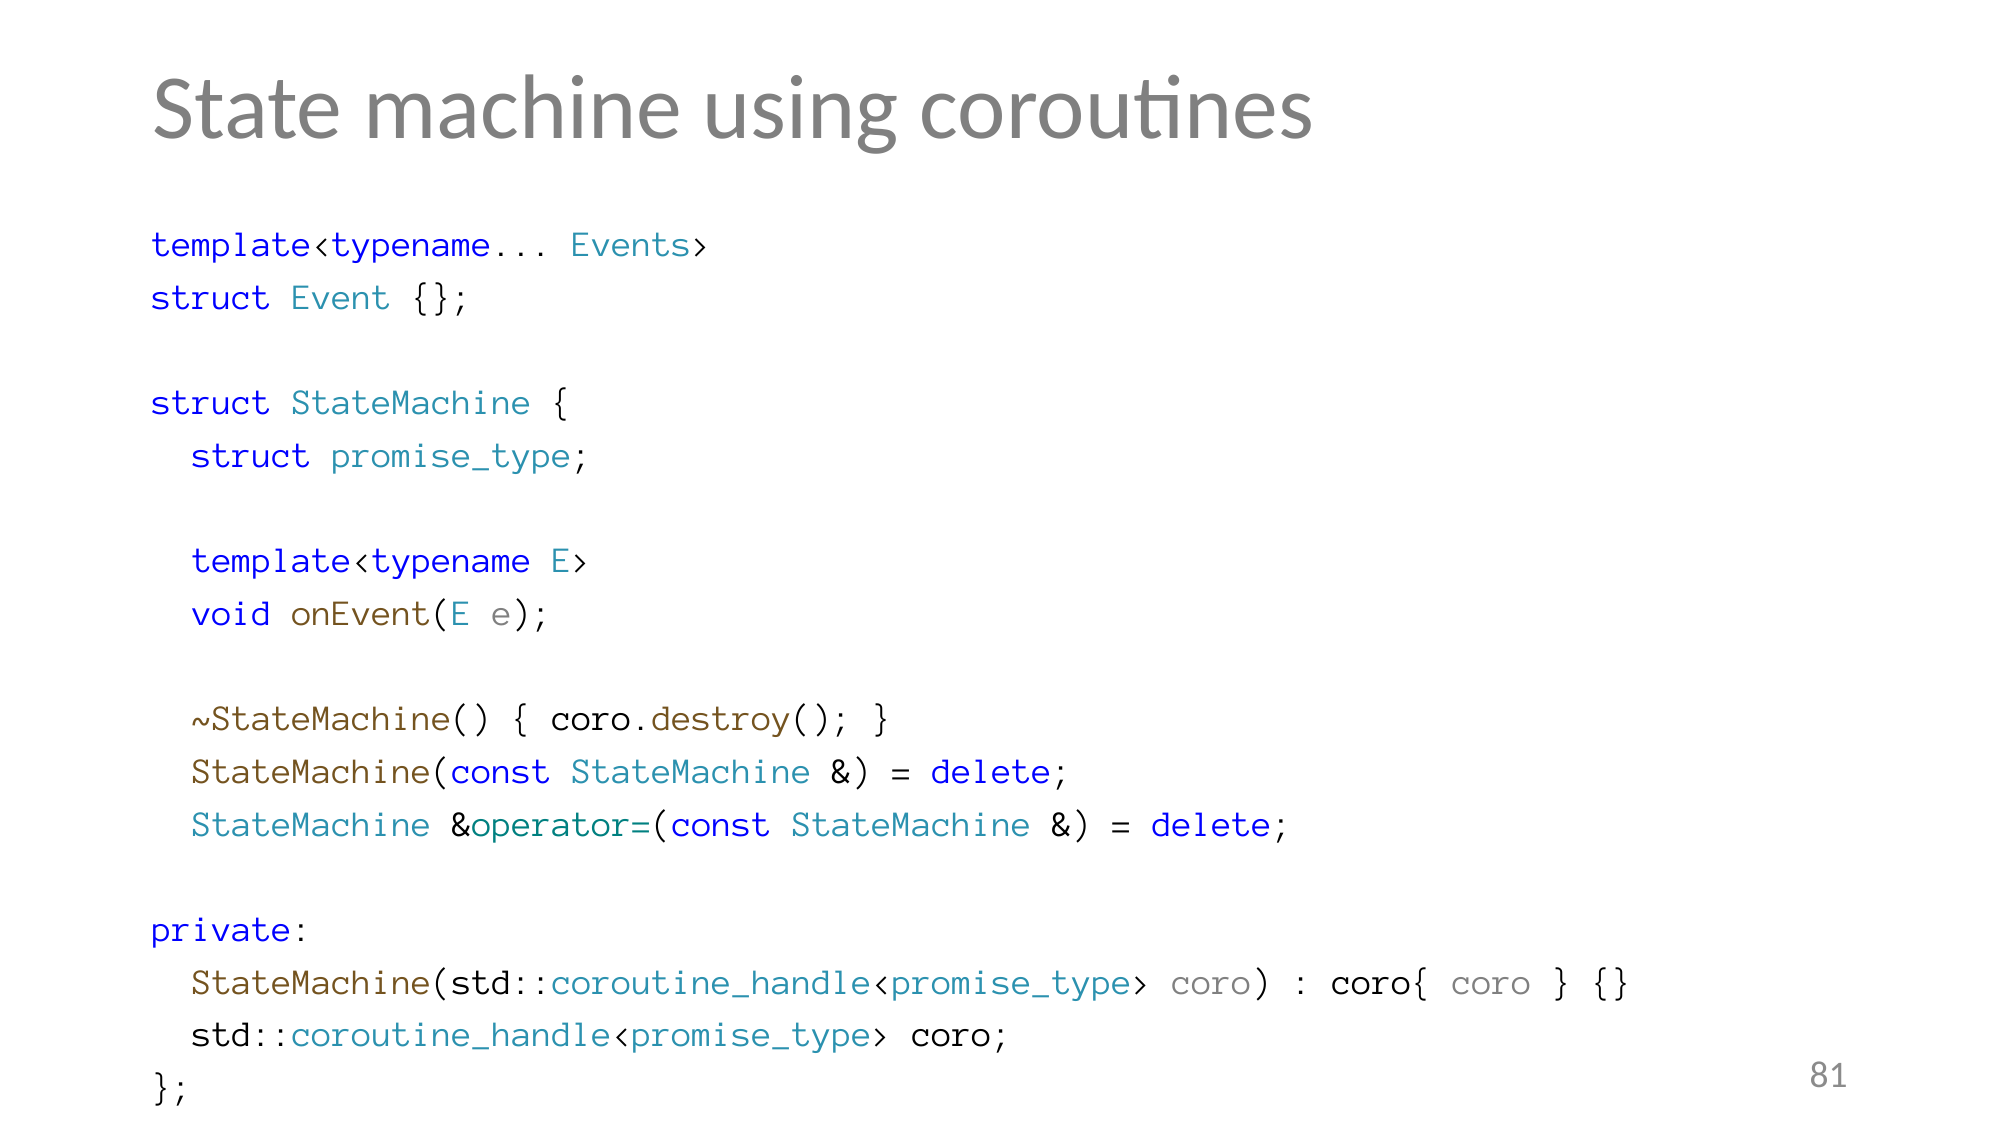

# State machine using coroutines
template<typename... Events>
struct Event {};

struct StateMachine {
  struct promise_type;

  template<typename E>
  void onEvent(E e);

  ~StateMachine() { coro.destroy(); }
  StateMachine(const StateMachine &) = delete;
  StateMachine &operator=(const StateMachine &) = delete;

private:
  StateMachine(std::coroutine_handle<promise_type> coro) : coro{ coro } {}
  std::coroutine_handle<promise_type> coro;
};
81